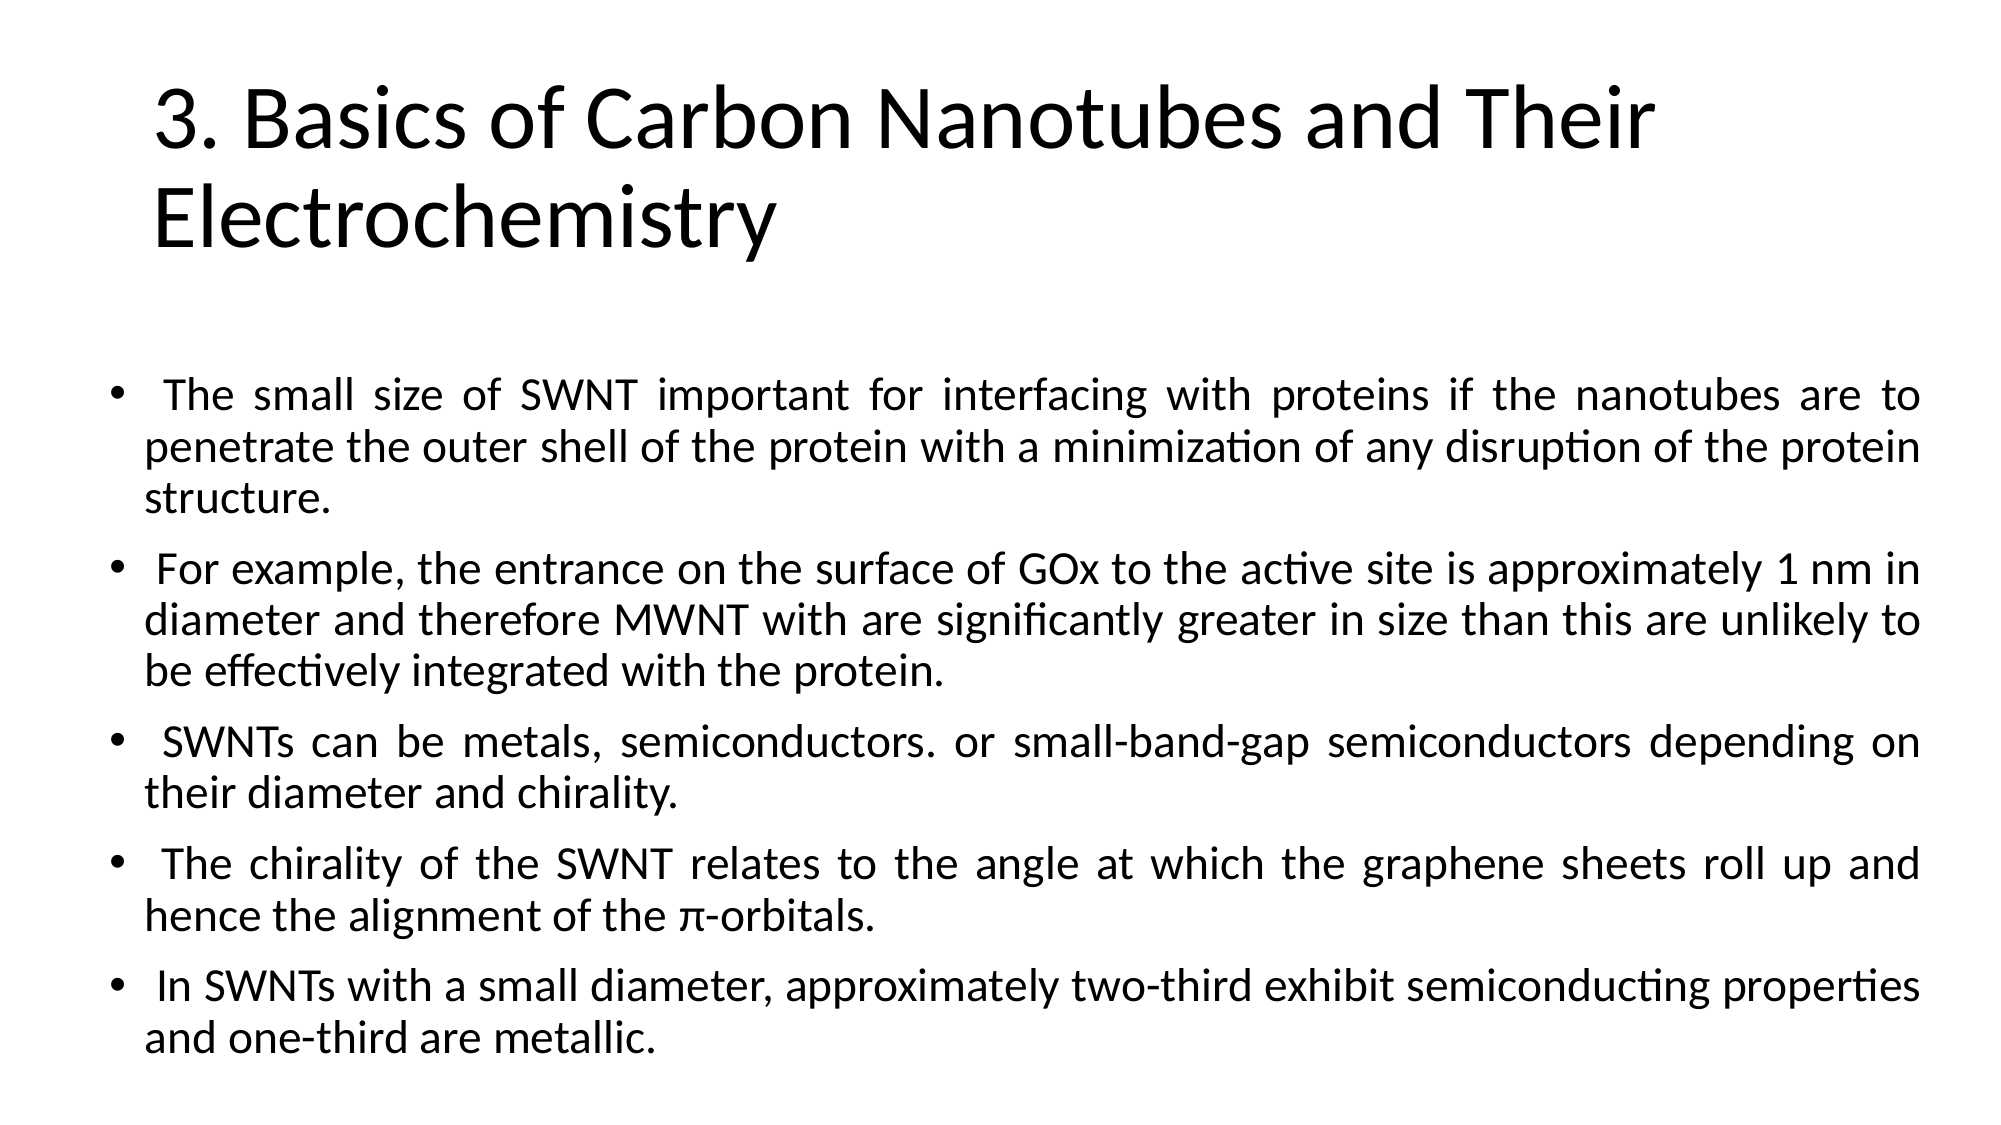

# 3. Basics of Carbon Nanotubes and Their Electrochemistry
 The small size of SWNT important for interfacing with proteins if the nanotubes are to penetrate the outer shell of the protein with a minimization of any disruption of the protein structure.
 For example, the entrance on the surface of GOx to the active site is approximately 1 nm in diameter and therefore MWNT with are significantly greater in size than this are unlikely to be effectively integrated with the protein.
 SWNTs can be metals, semiconductors. or small-band-gap semiconductors depending on their diameter and chirality.
 The chirality of the SWNT relates to the angle at which the graphene sheets roll up and hence the alignment of the π-orbitals.
 In SWNTs with a small diameter, approximately two-third exhibit semiconducting properties and one-third are metallic.